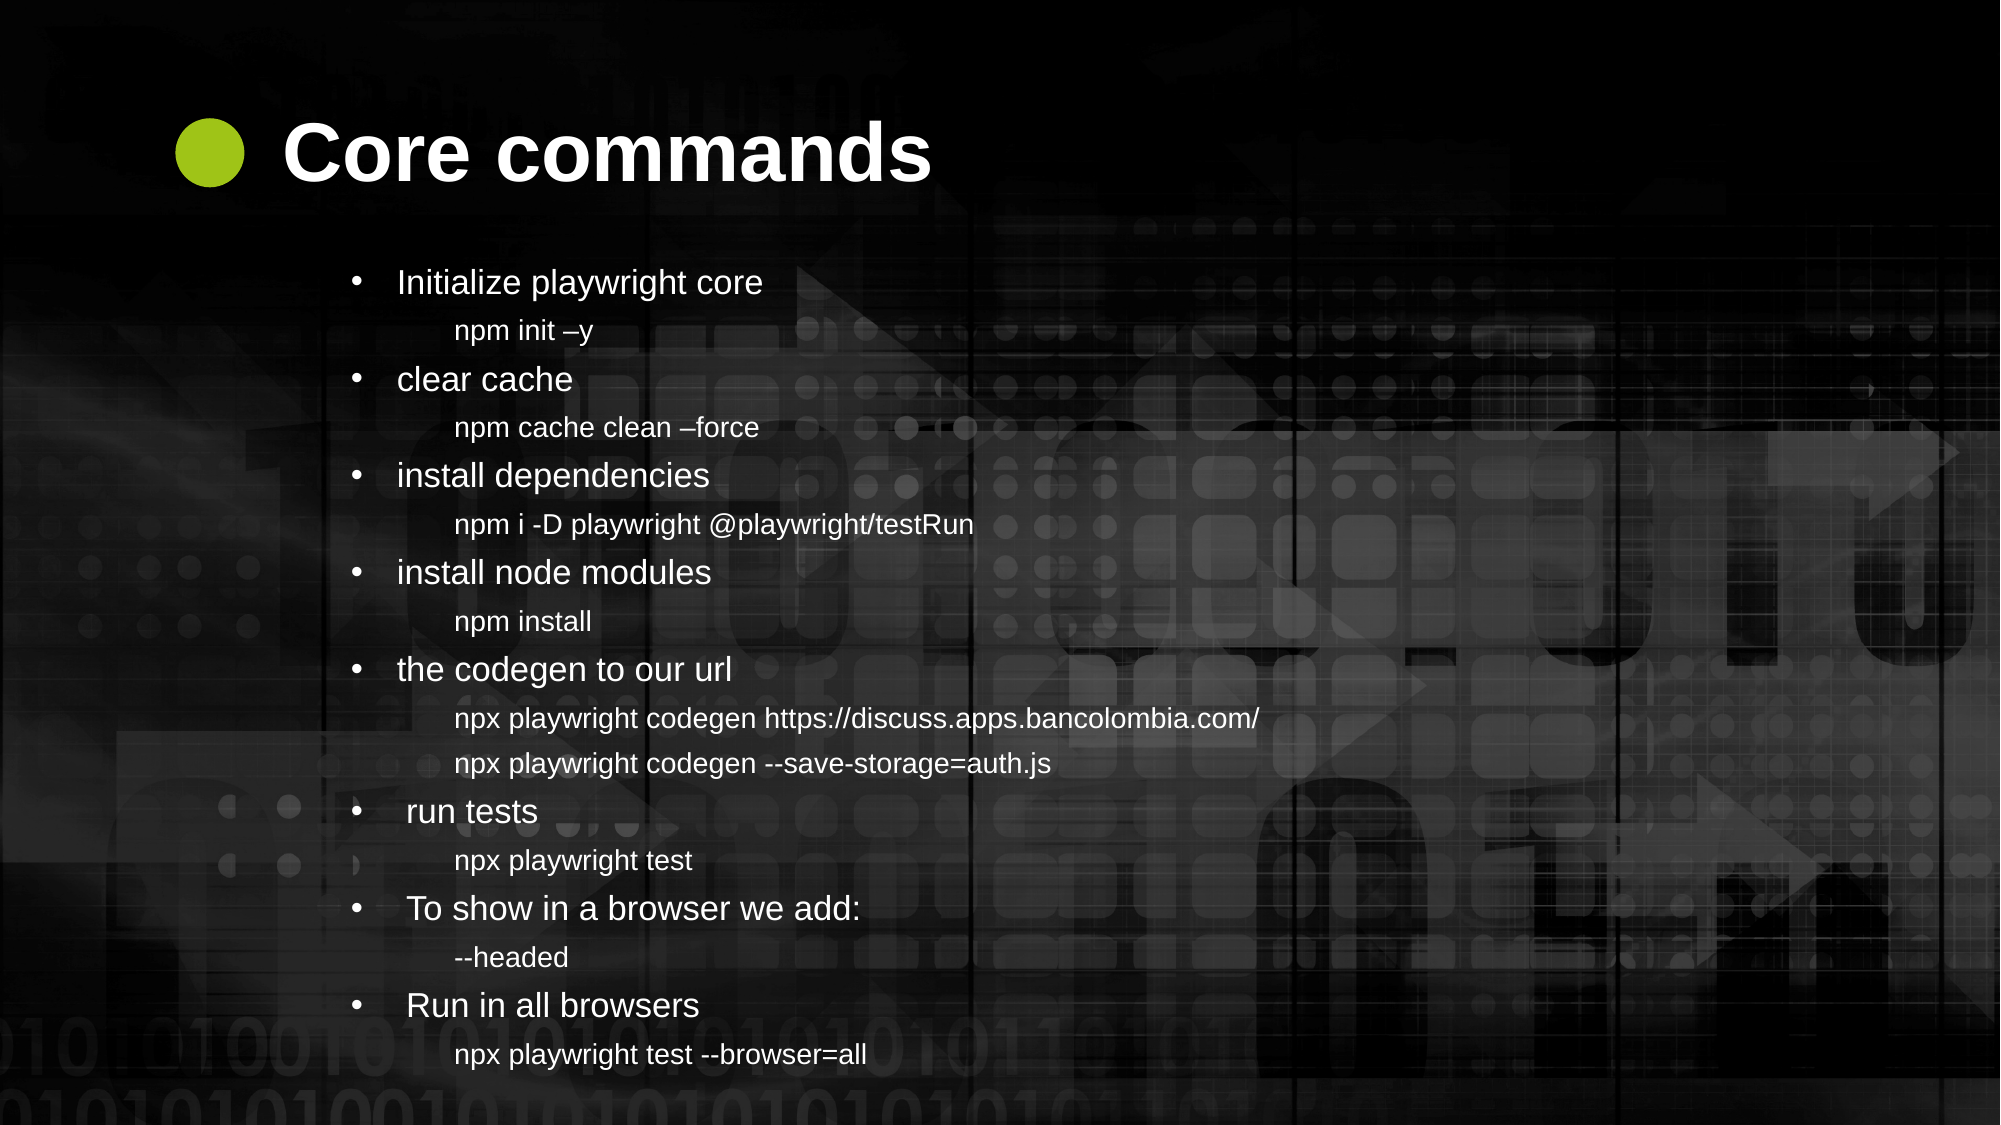

Core commands

Initialize playwright core
	npm init –y
clear cache
	npm cache clean –force
install dependencies
	npm i -D playwright @playwright/testRun
install node modules
	npm install
the codegen to our url
	npx playwright codegen https://discuss.apps.bancolombia.com/
	npx playwright codegen --save-storage=auth.js
run tests
	npx playwright test
To show in a browser we add:
	--headed
Run in all browsers
	npx playwright test --browser=all